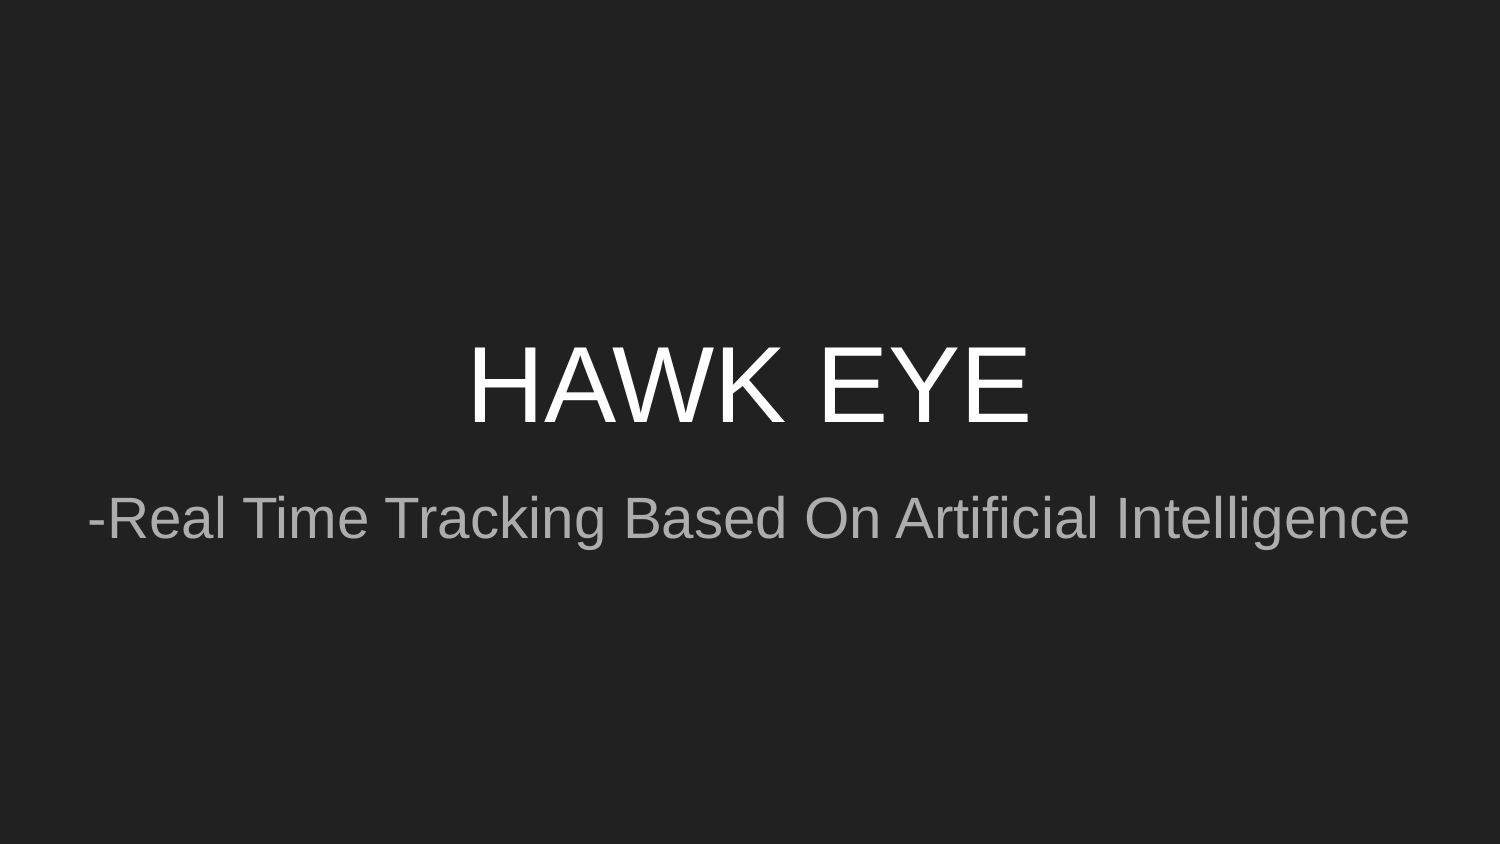

# HAWK EYE
-Real Time Tracking Based On Artificial Intelligence